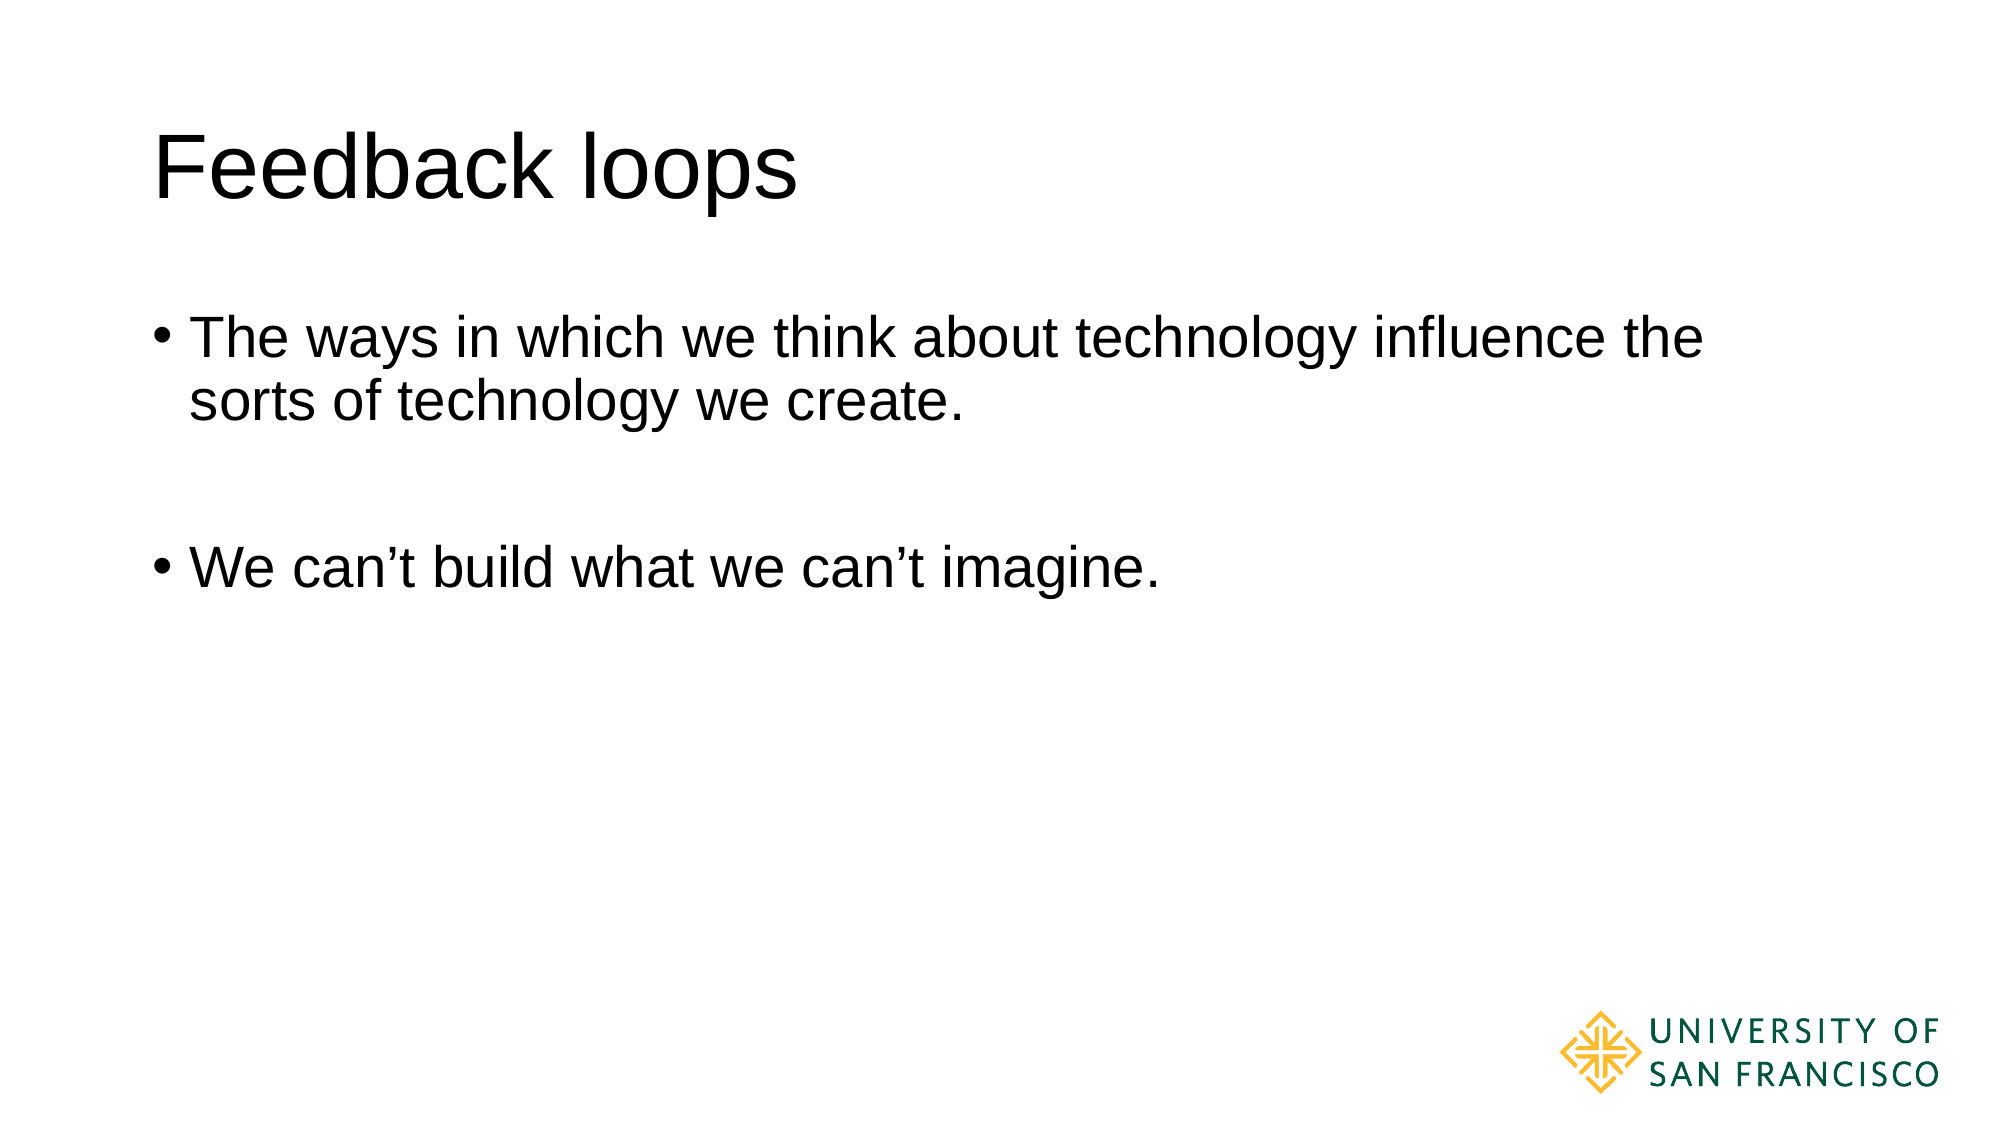

# Feedback loops
The ways in which we think about technology influence the sorts of technology we create.

We can’t build what we can’t imagine.